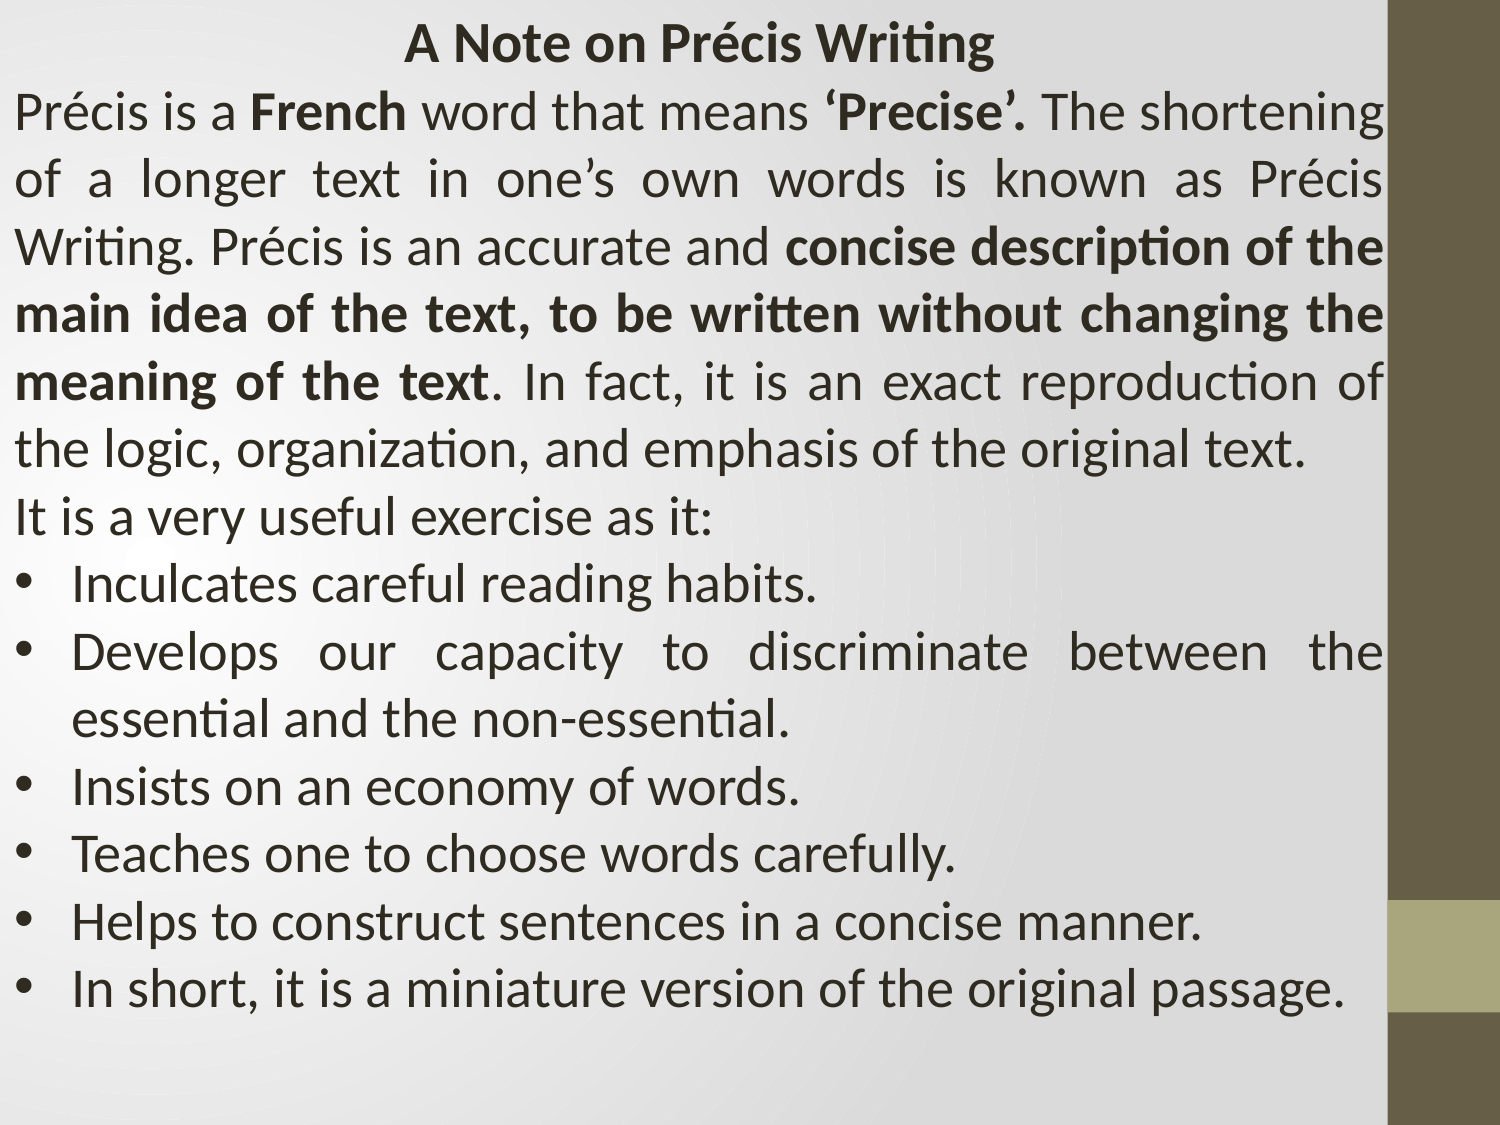

A Note on Précis Writing
Précis is a French word that means ‘Precise’. The shortening of a longer text in one’s own words is known as Précis Writing. Précis is an accurate and concise description of the main idea of the text, to be written without changing the meaning of the text. In fact, it is an exact reproduction of the logic, organization, and emphasis of the original text.
It is a very useful exercise as it:
Inculcates careful reading habits.
Develops our capacity to discriminate between the essential and the non-essential.
Insists on an economy of words.
Teaches one to choose words carefully.
Helps to construct sentences in a concise manner.
In short, it is a miniature version of the original passage.